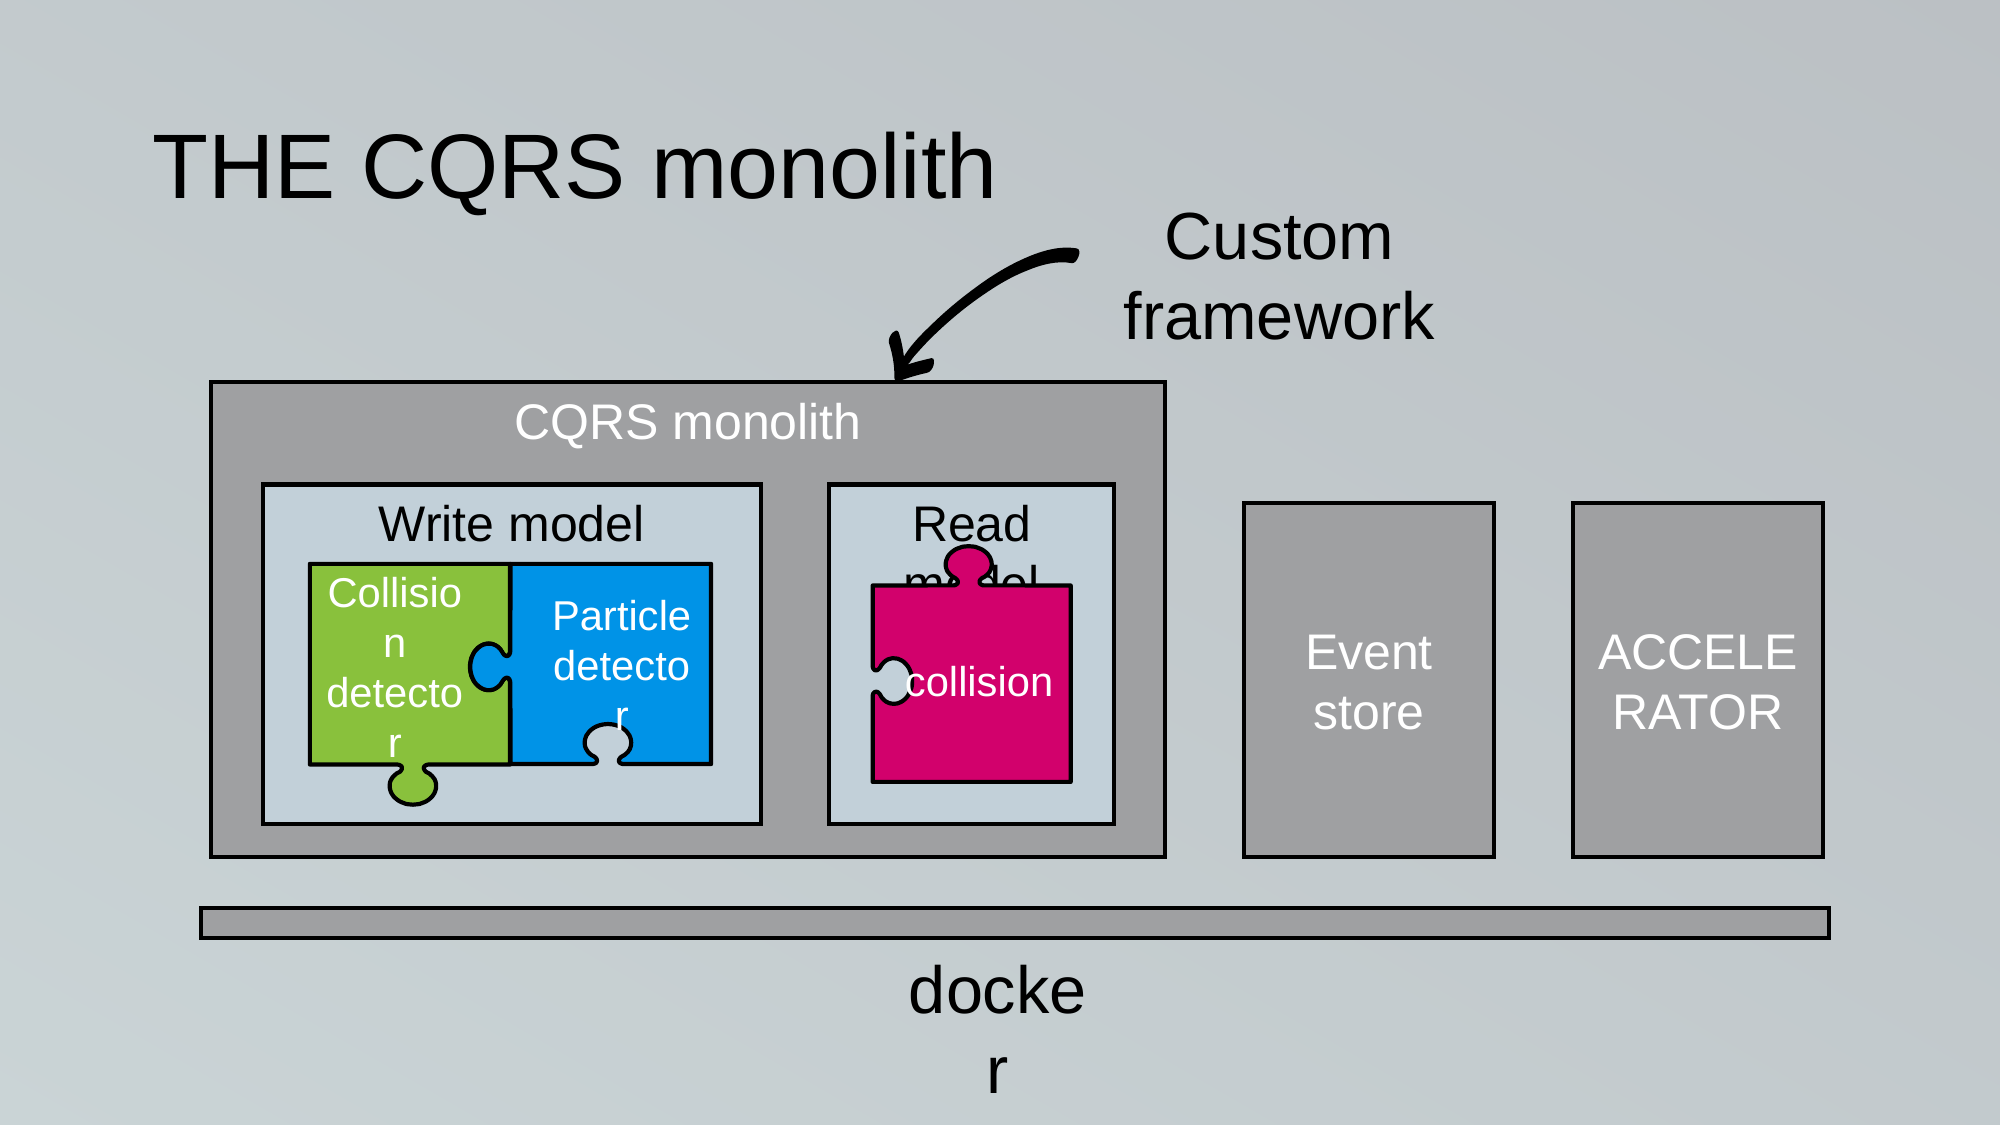

# THE CQRS monolith
Custom framework

CQRS monolith
Write model
Collision
detector
Particle
detector
Read model
collision
Event store
ACCELERATOR

docker